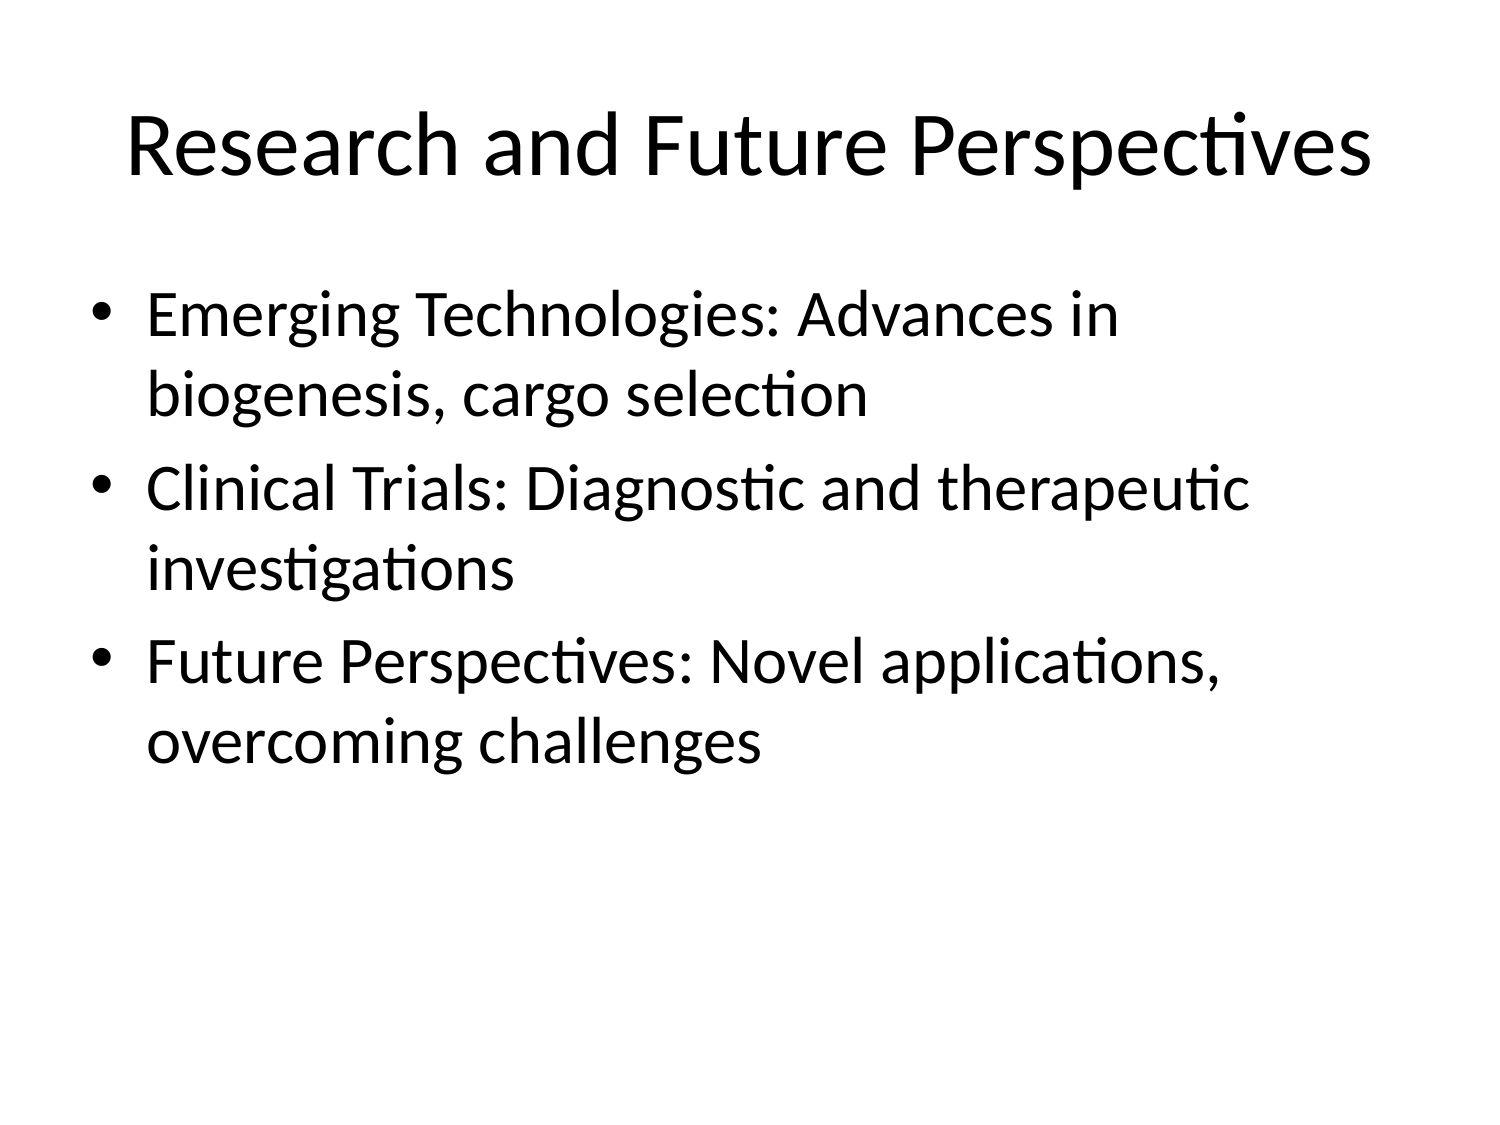

# Research and Future Perspectives
Emerging Technologies: Advances in biogenesis, cargo selection
Clinical Trials: Diagnostic and therapeutic investigations
Future Perspectives: Novel applications, overcoming challenges